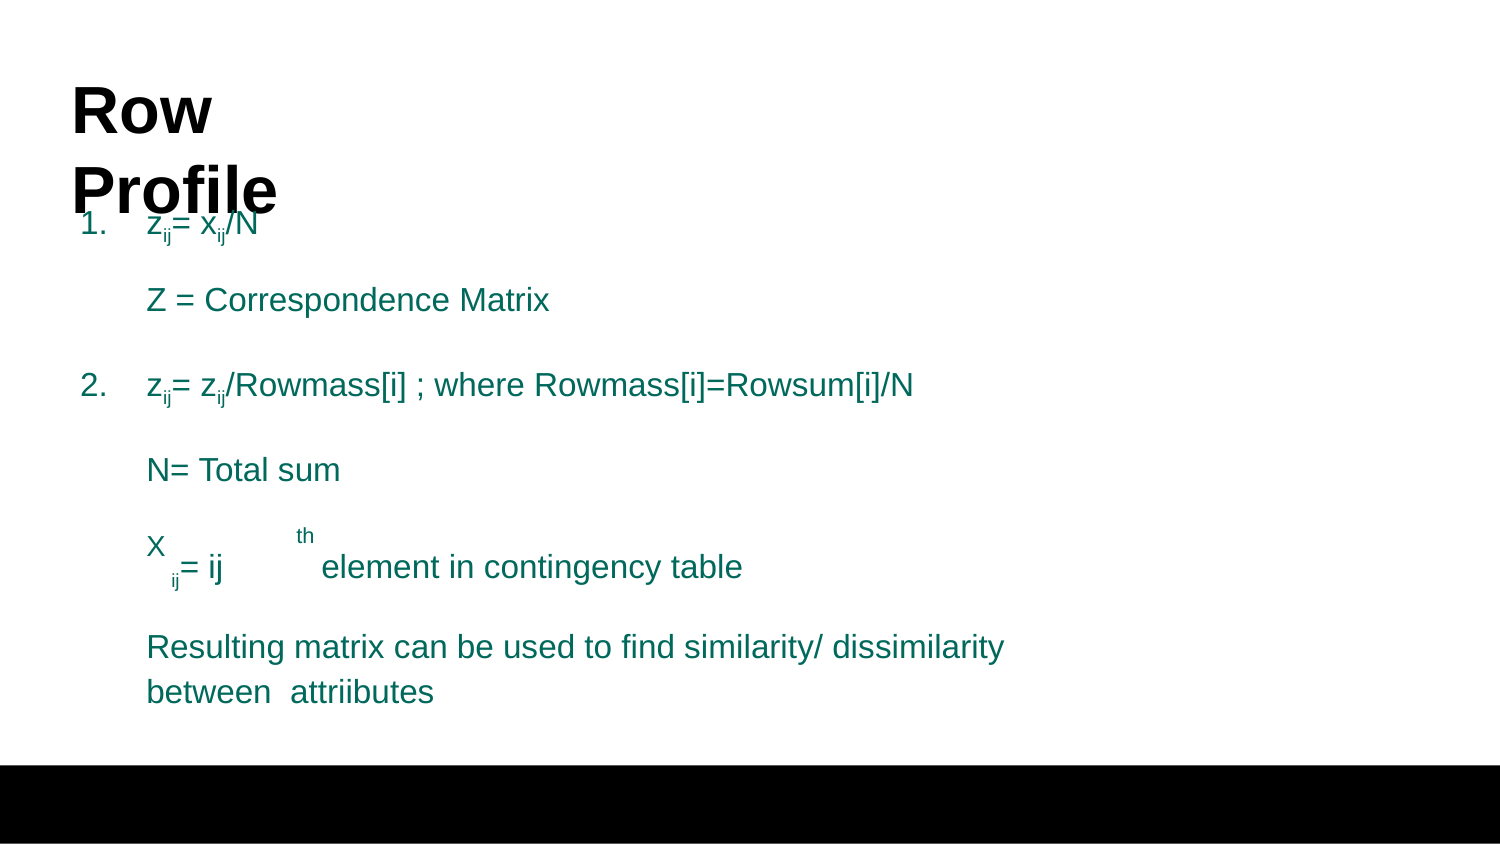

# Row Proﬁle
zij= xij/N

Z = Correspondence Matrix
zij= zij/Rowmass[i] ; where Rowmass[i]=Rowsum[i]/N  N= Total sum
X	th
ij= ij	element in contingency table
Resulting matrix can be used to ﬁnd similarity/ dissimilarity between  attriibutes